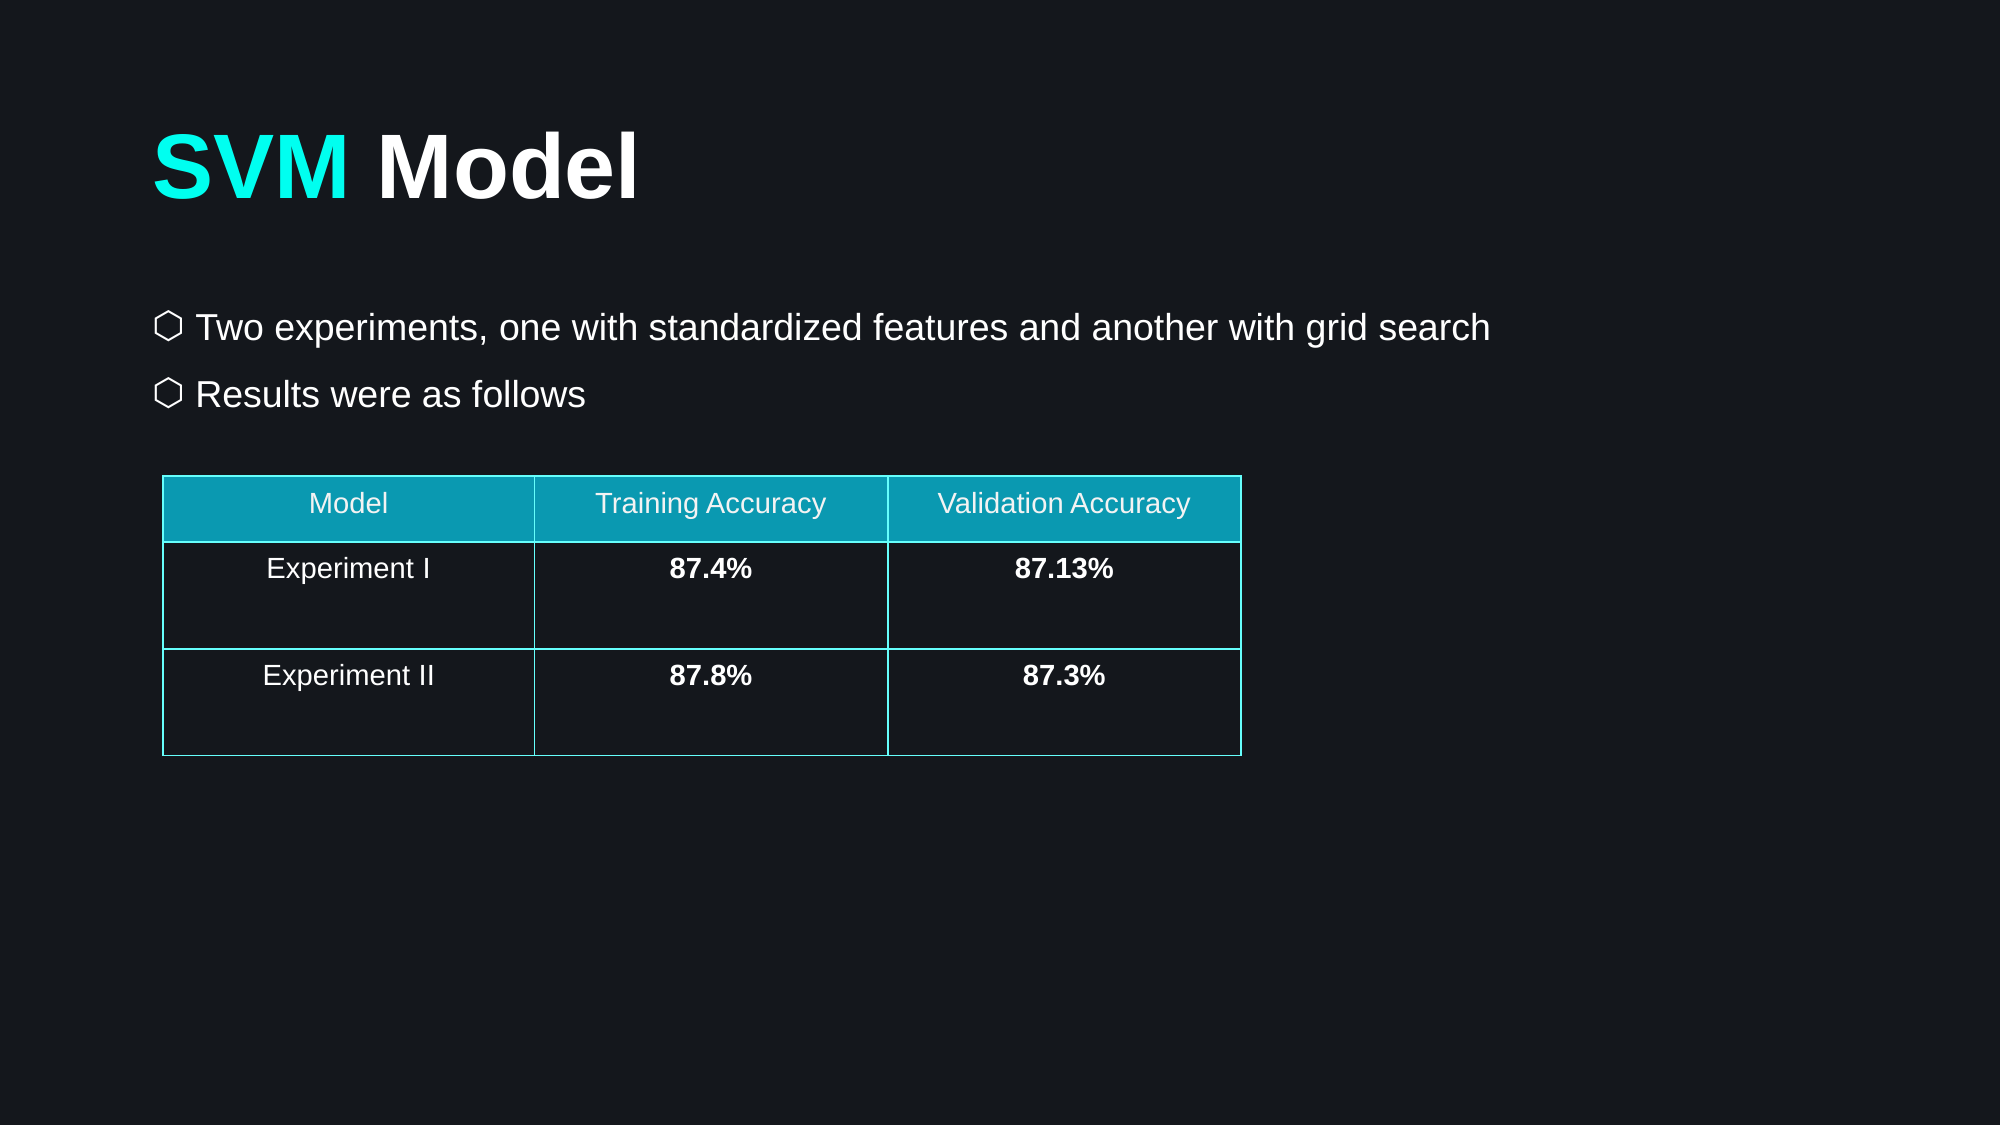

# SVM Model
 Two experiments, one with standardized features and another with grid search
 Results were as follows
| Model | Training Accuracy | Validation Accuracy |
| --- | --- | --- |
| Experiment I | 87.4% | 87.13% |
| Experiment II | 87.8% | 87.3% |